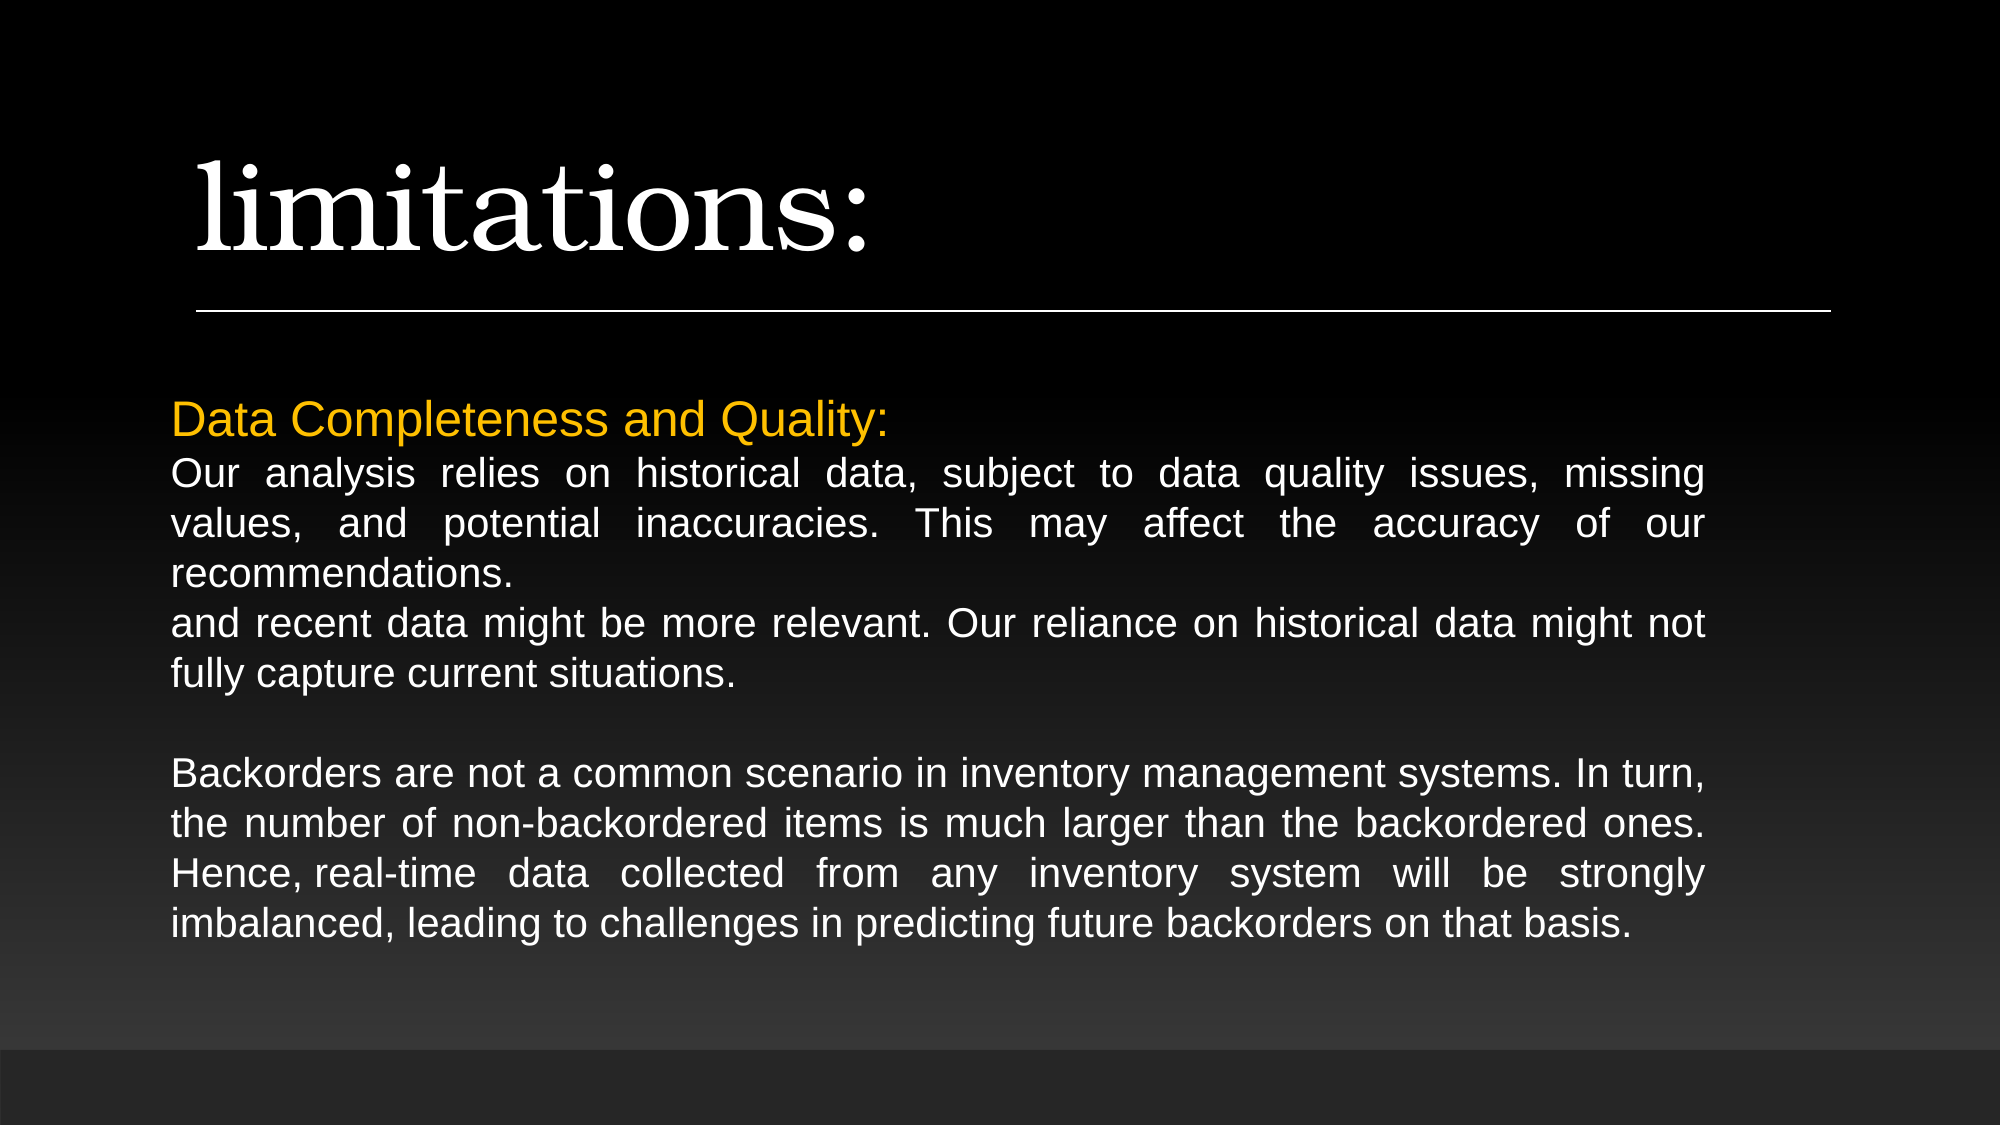

# limitations:
Data Completeness and Quality:
Our analysis relies on historical data, subject to data quality issues, missing values, and potential inaccuracies. This may affect the accuracy of our recommendations.
and recent data might be more relevant. Our reliance on historical data might not fully capture current situations.

Backorders are not a common scenario in inventory management systems. In turn, the number of non-backordered items is much larger than the backordered ones. Hence, real-time data collected from any inventory system will be strongly imbalanced, leading to challenges in predicting future backorders on that basis.